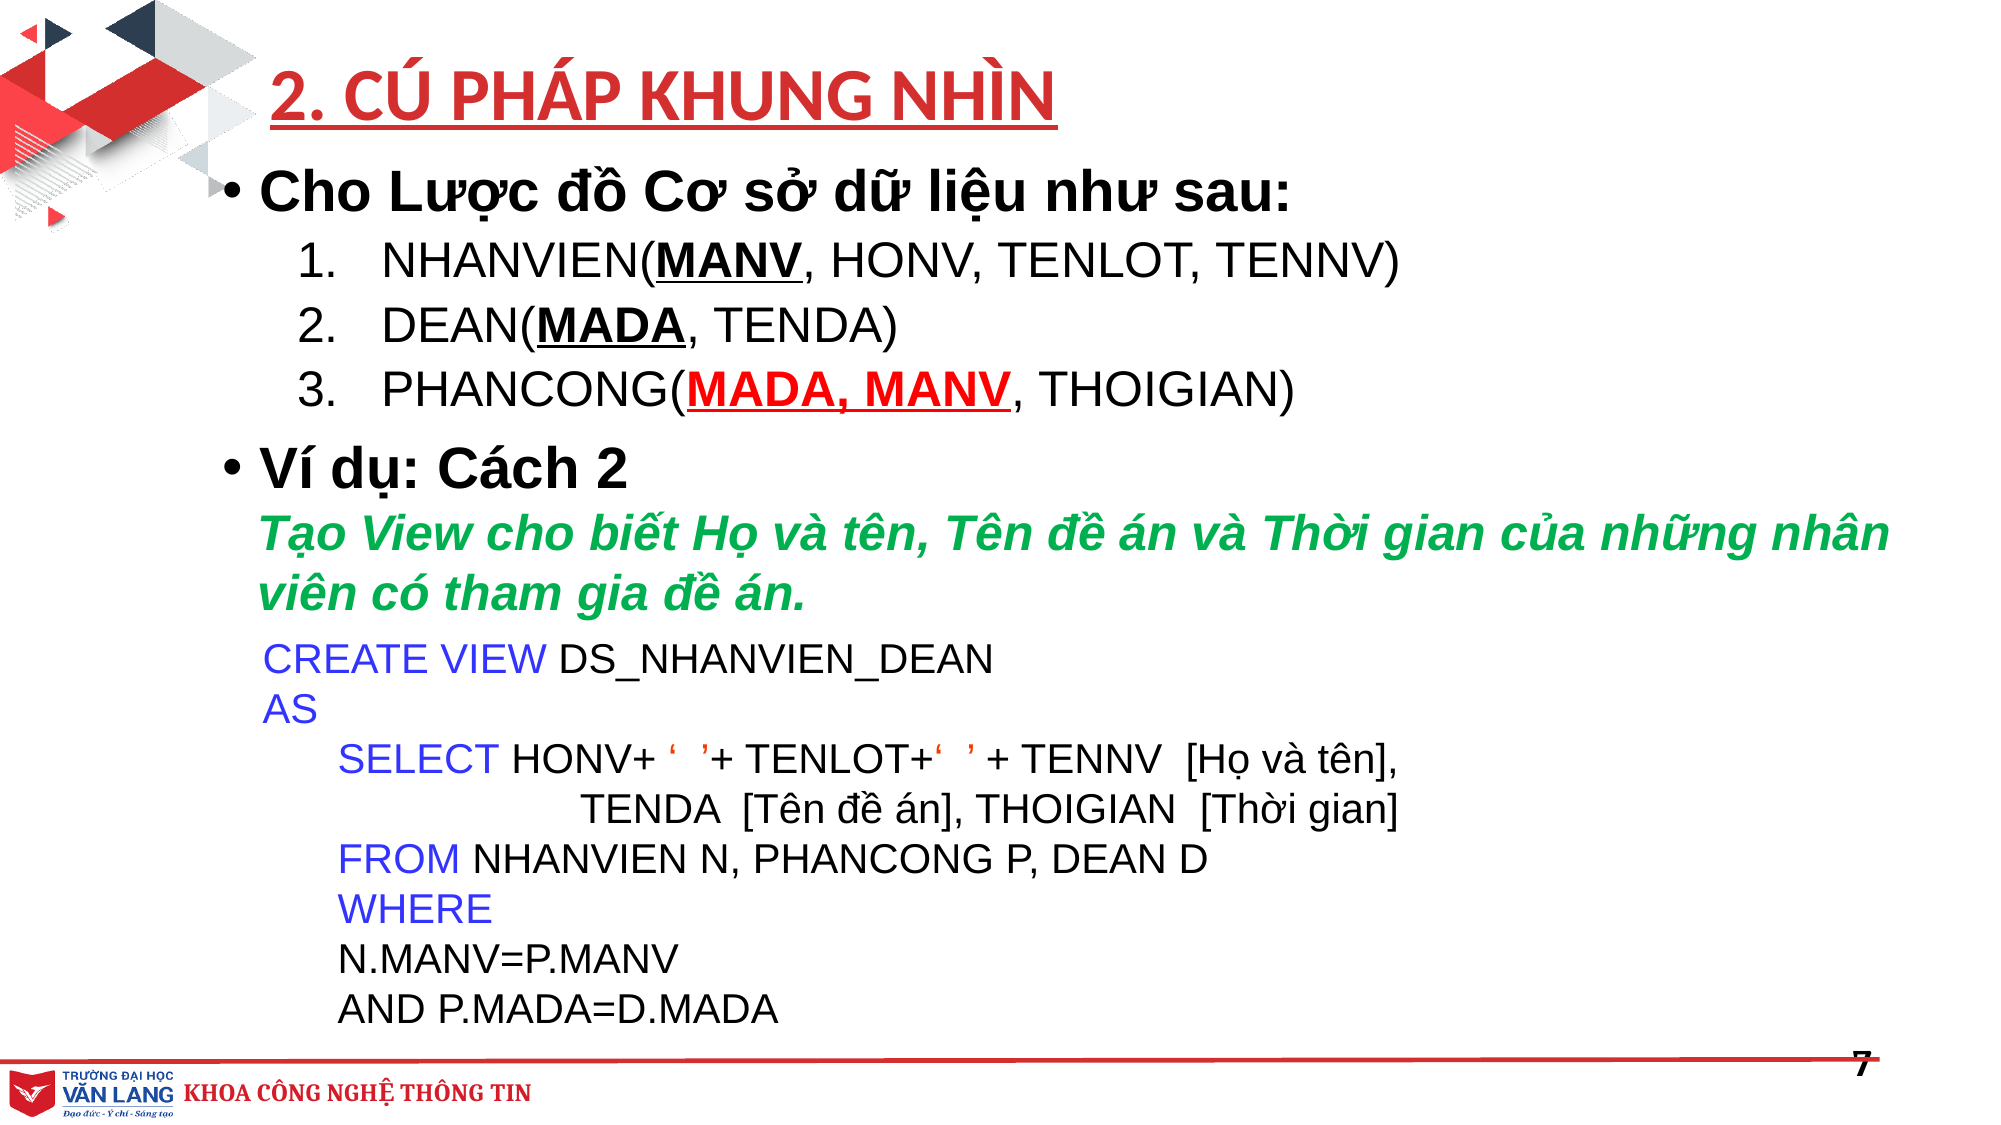

2. CÚ PHÁP KHUNG NHÌN

Cho Lược đồ Cơ sở dữ liệu như sau:
NHANVIEN(MANV, HONV, TENLOT, TENNV)
DEAN(MADA, TENDA)
PHANCONG(MADA, MANV, THOIGIAN)
Ví dụ: Cách 2
Tạo View cho biết Họ và tên, Tên đề án và Thời gian của những nhân viên có tham gia đề án.
CREATE VIEW DS_NHANVIEN_DEAN
AS
SELECT HONV+ ‘  ’+ TENLOT+‘  ’ + TENNV  [Họ và tên],
	        TENDA  [Tên đề án], THOIGIAN  [Thời gian]
FROM NHANVIEN N, PHANCONG P, DEAN D
WHERE
N.MANV=P.MANV
AND P.MADA=D.MADA